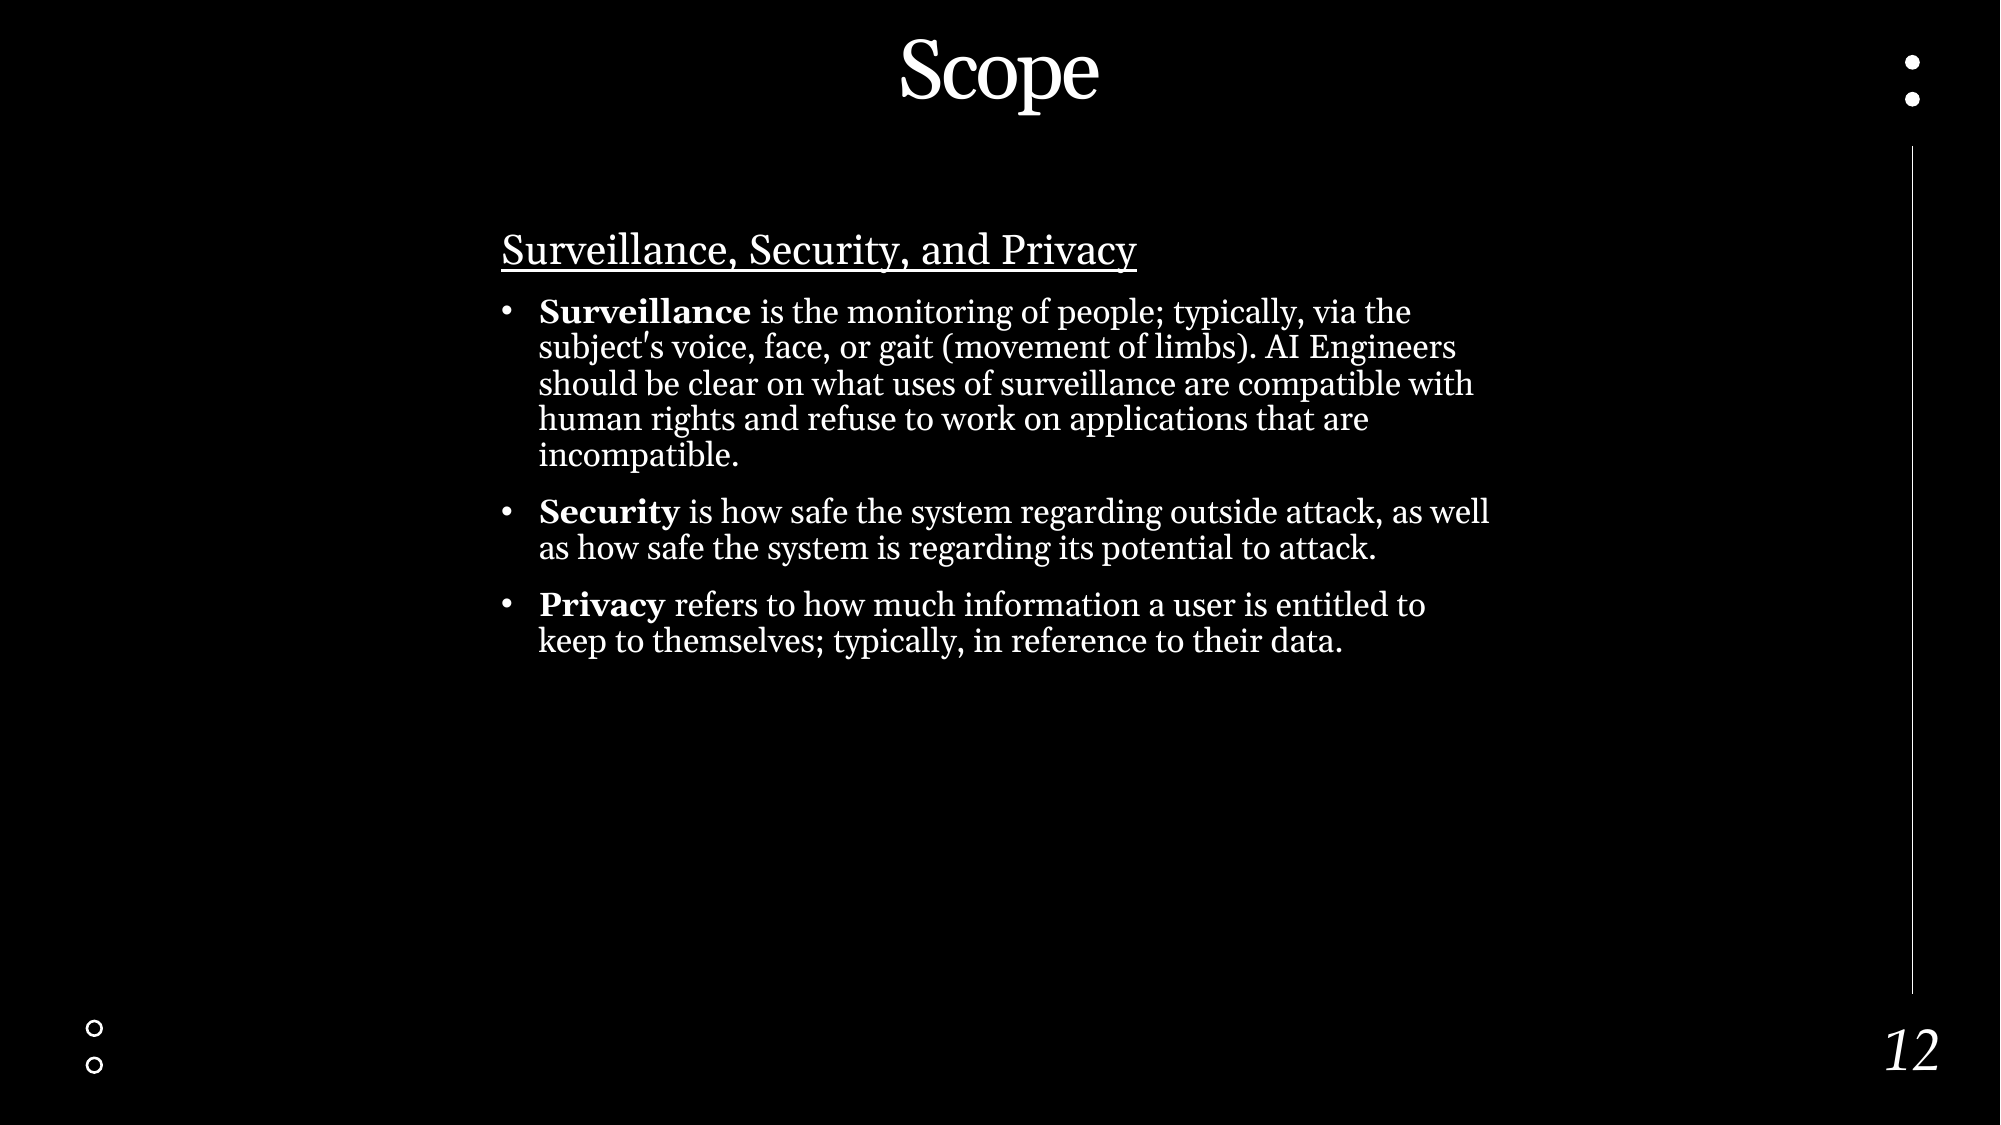

# Scope
Surveillance, Security, and Privacy
Surveillance is the monitoring of people; typically, via the subject's voice, face, or gait (movement of limbs). AI Engineers should be clear on what uses of surveillance are compatible with human rights and refuse to work on applications that are incompatible.
Security is how safe the system regarding outside attack, as well as how safe the system is regarding its potential to attack.
Privacy refers to how much information a user is entitled to keep to themselves; typically, in reference to their data.
12